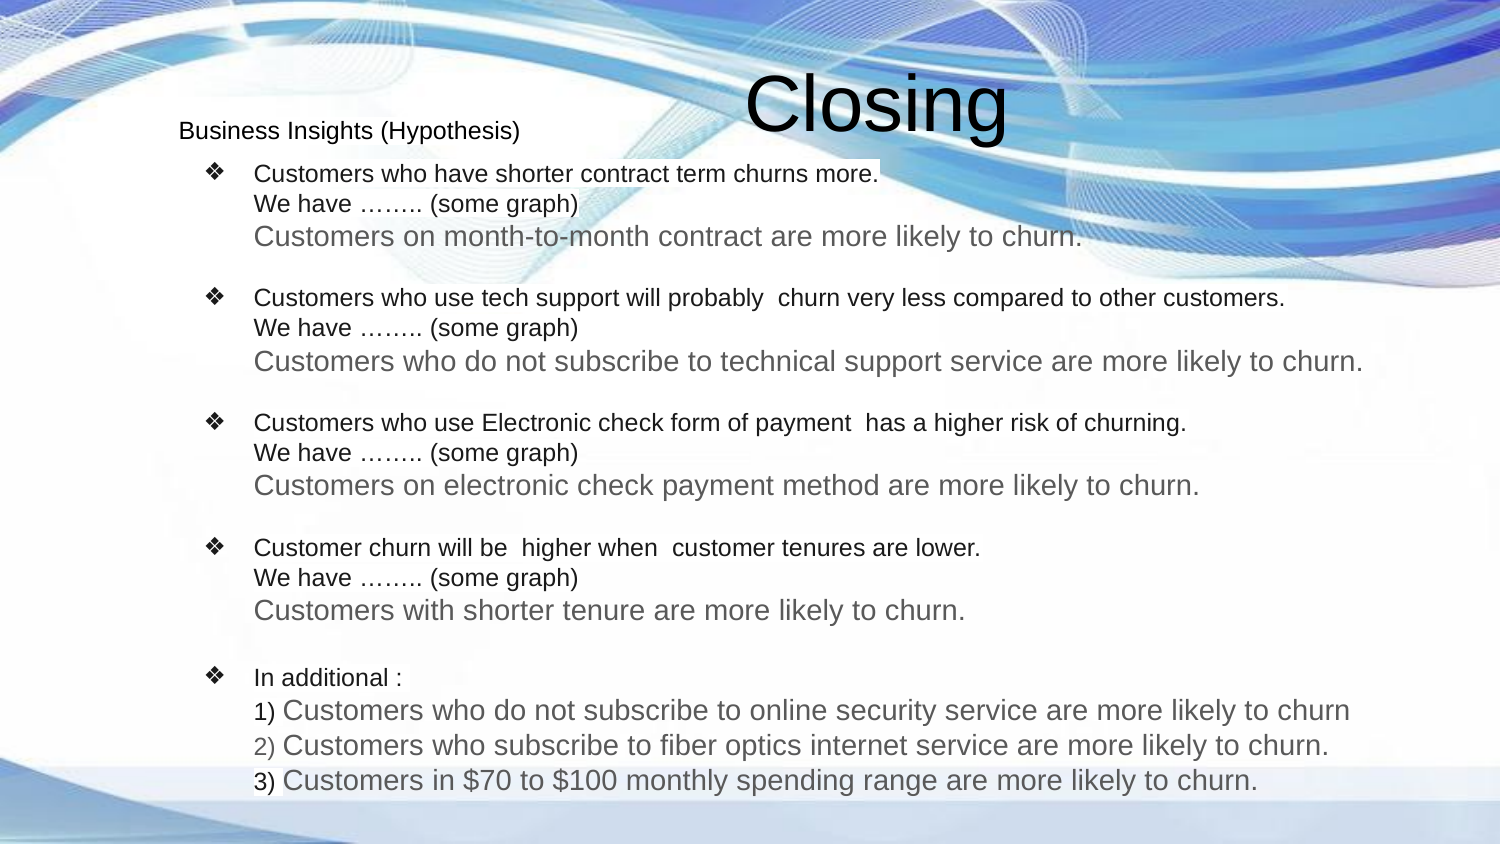

# Closing
Business Insights (Hypothesis)
Customers who have shorter contract term churns more.
We have …….. (some graph)
Customers on month-to-month contract are more likely to churn.
Customers who use tech support will probably  churn very less compared to other customers.
We have …….. (some graph)
Customers who do not subscribe to technical support service are more likely to churn.
Customers who use Electronic check form of payment  has a higher risk of churning.
We have …….. (some graph)
Customers on electronic check payment method are more likely to churn.
Customer churn will be  higher when  customer tenures are lower.
We have …….. (some graph)
Customers with shorter tenure are more likely to churn.

In additional :
1) Customers who do not subscribe to online security service are more likely to churn
2) Customers who subscribe to fiber optics internet service are more likely to churn.
3) Customers in $70 to $100 monthly spending range are more likely to churn.